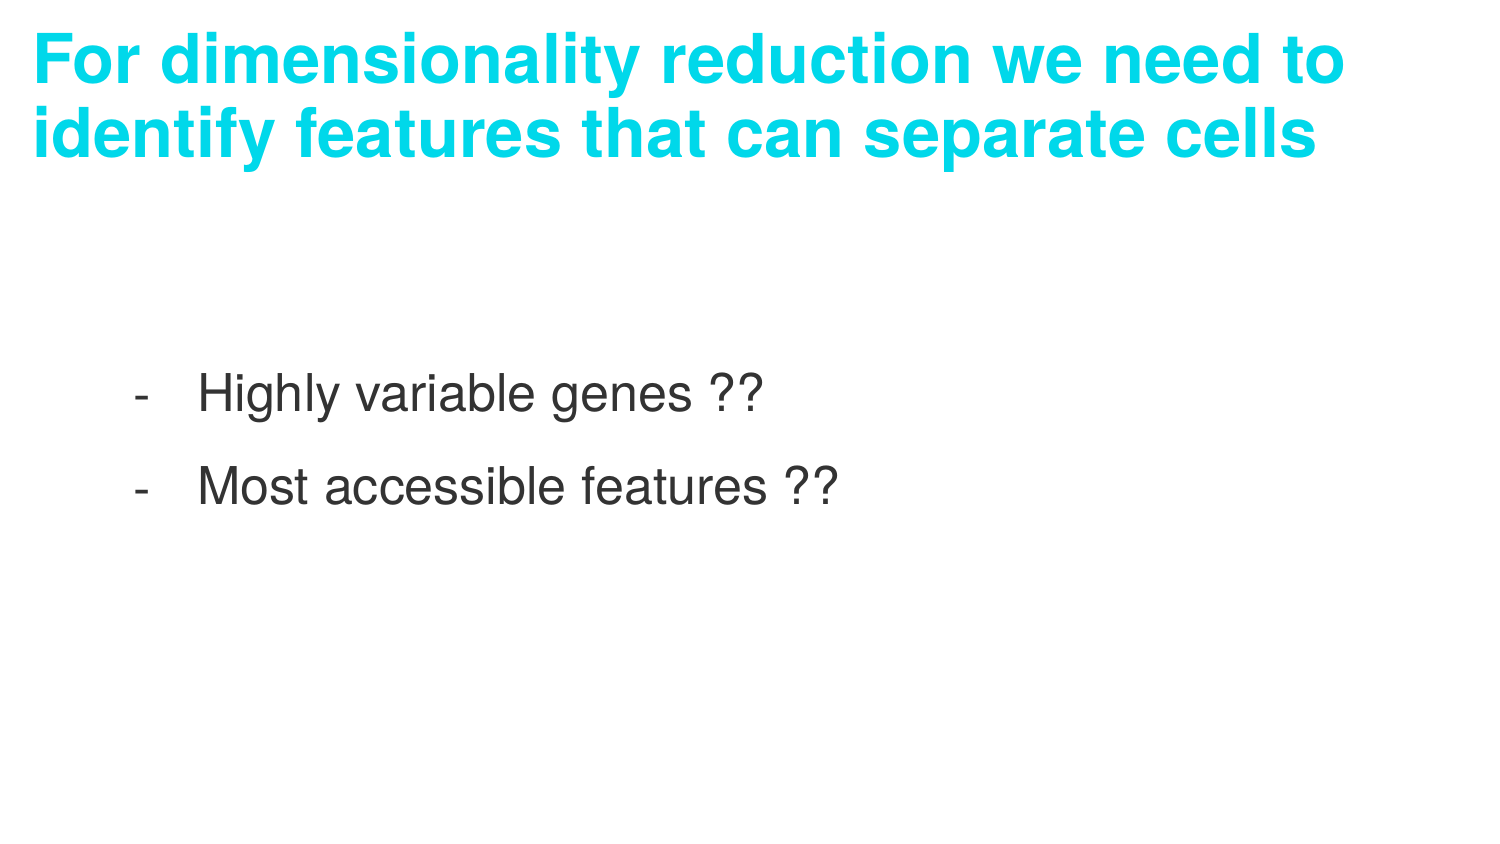

# For dimensionality reduction we need to identify features that can separate cells
Highly variable genes ??
Most accessible features ??